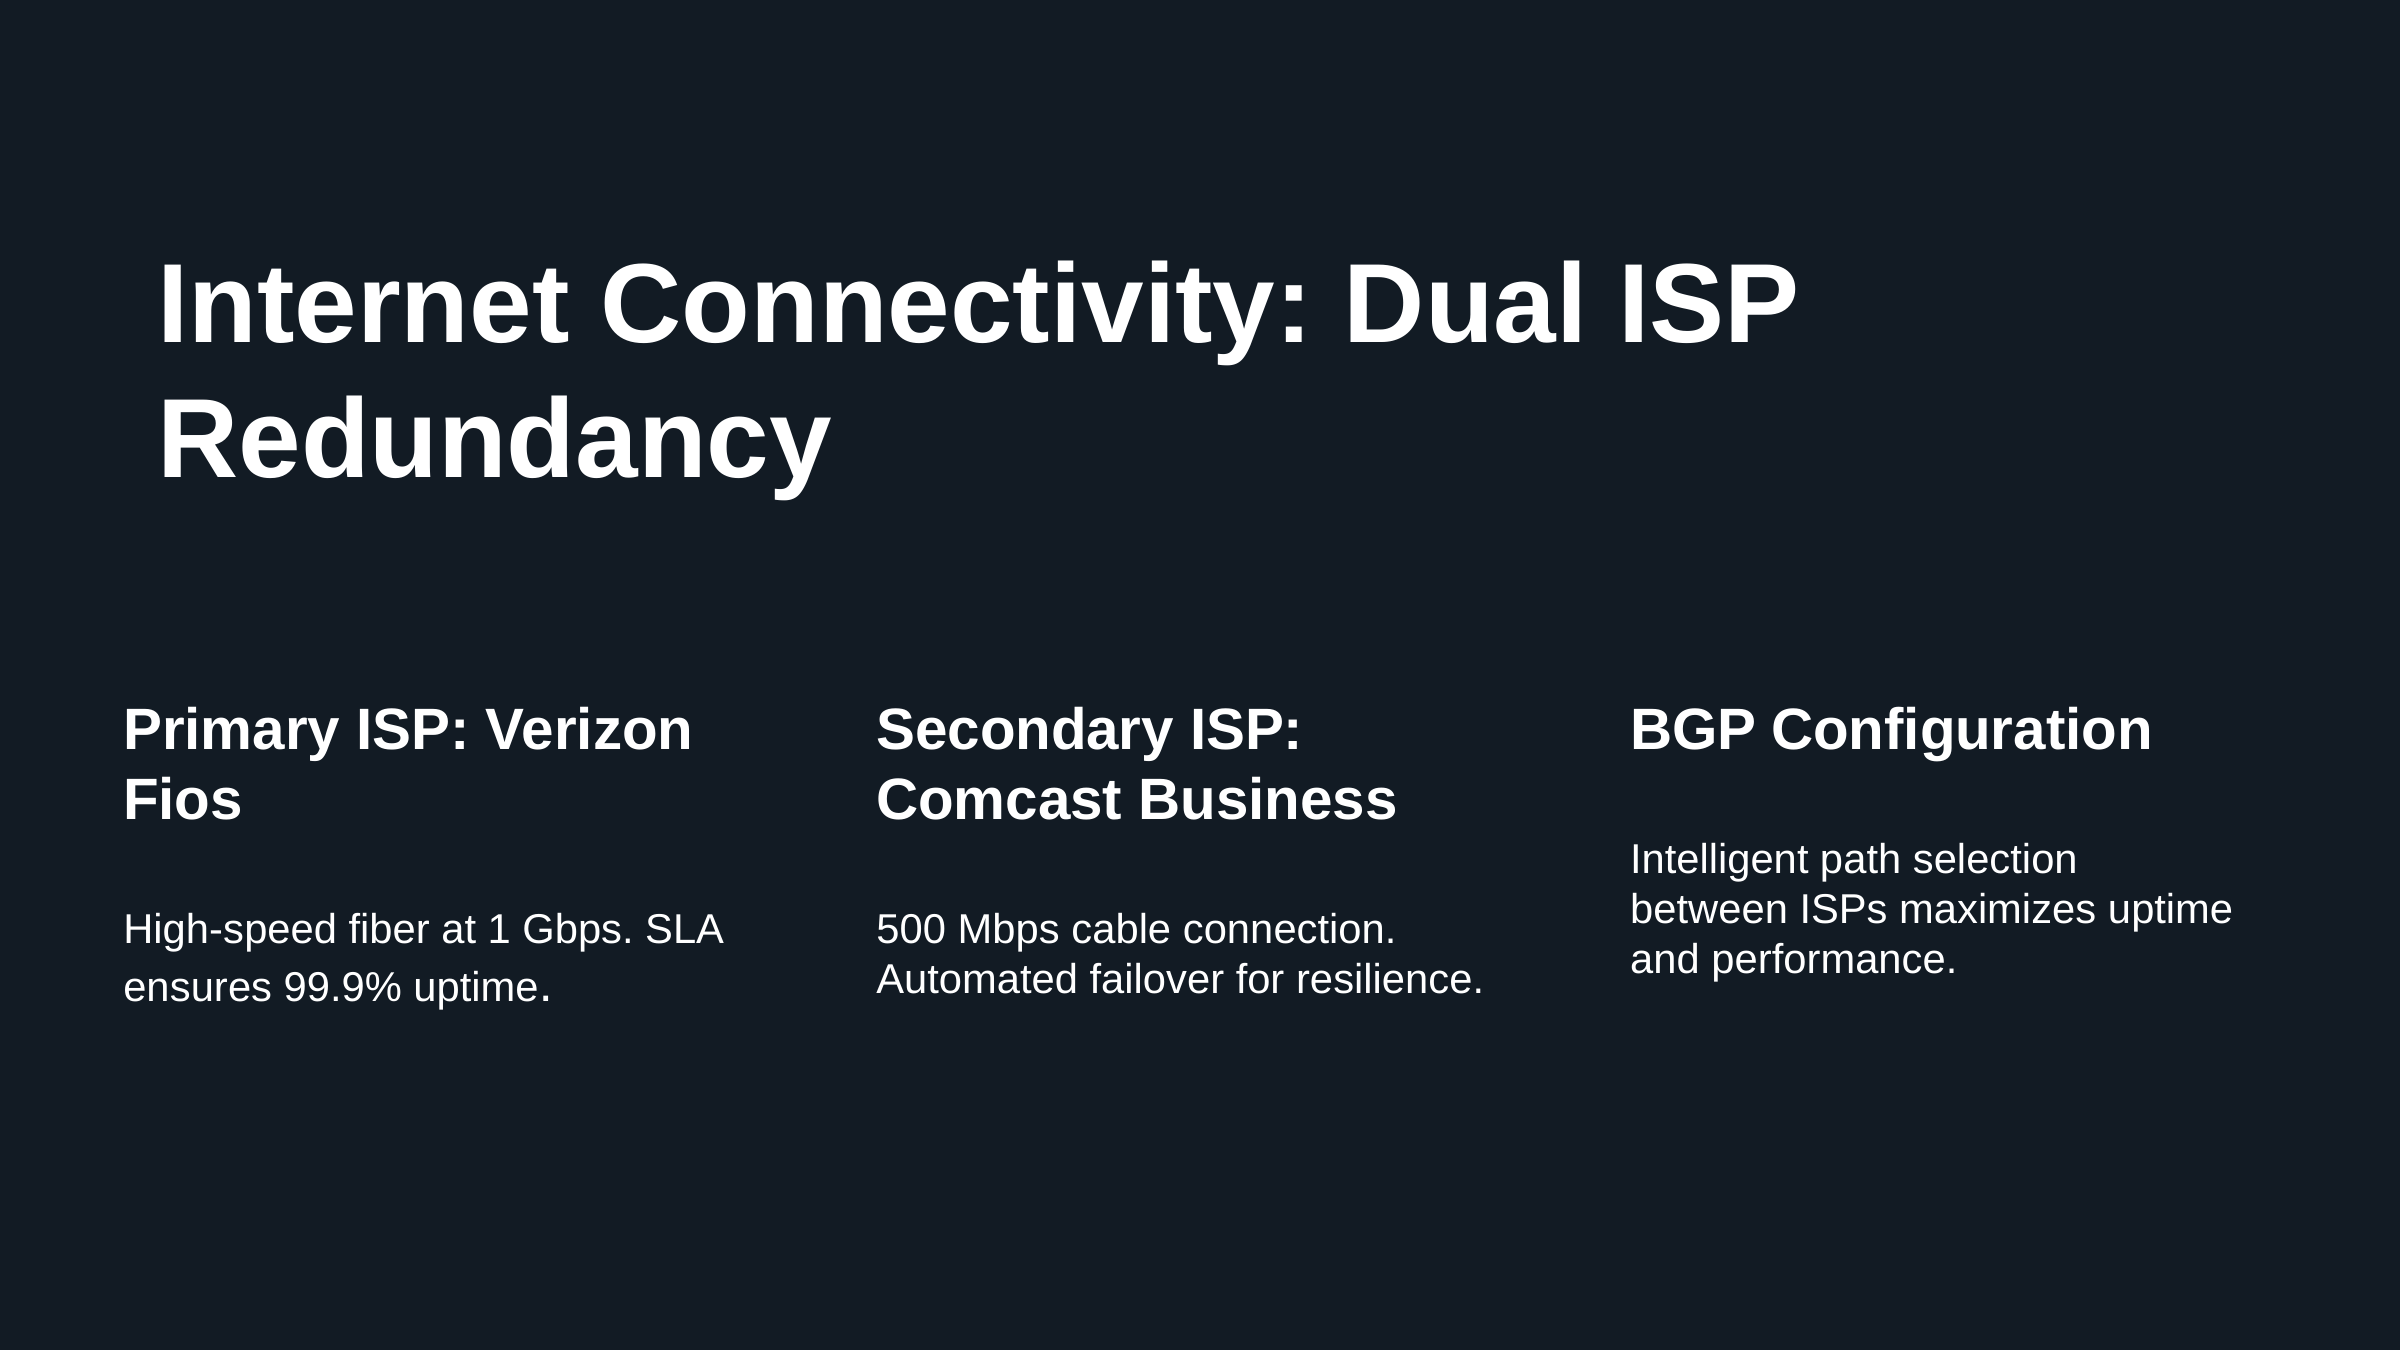

Internet Connectivity: Dual ISP
Redundancy
Primary ISP: Verizon Fios

High-speed fiber at 1 Gbps. SLA ensures 99.9% uptime.
Secondary ISP: Comcast Business

500 Mbps cable connection. Automated failover for resilience.
BGP Configuration

Intelligent path selection between ISPs maximizes uptime and performance.